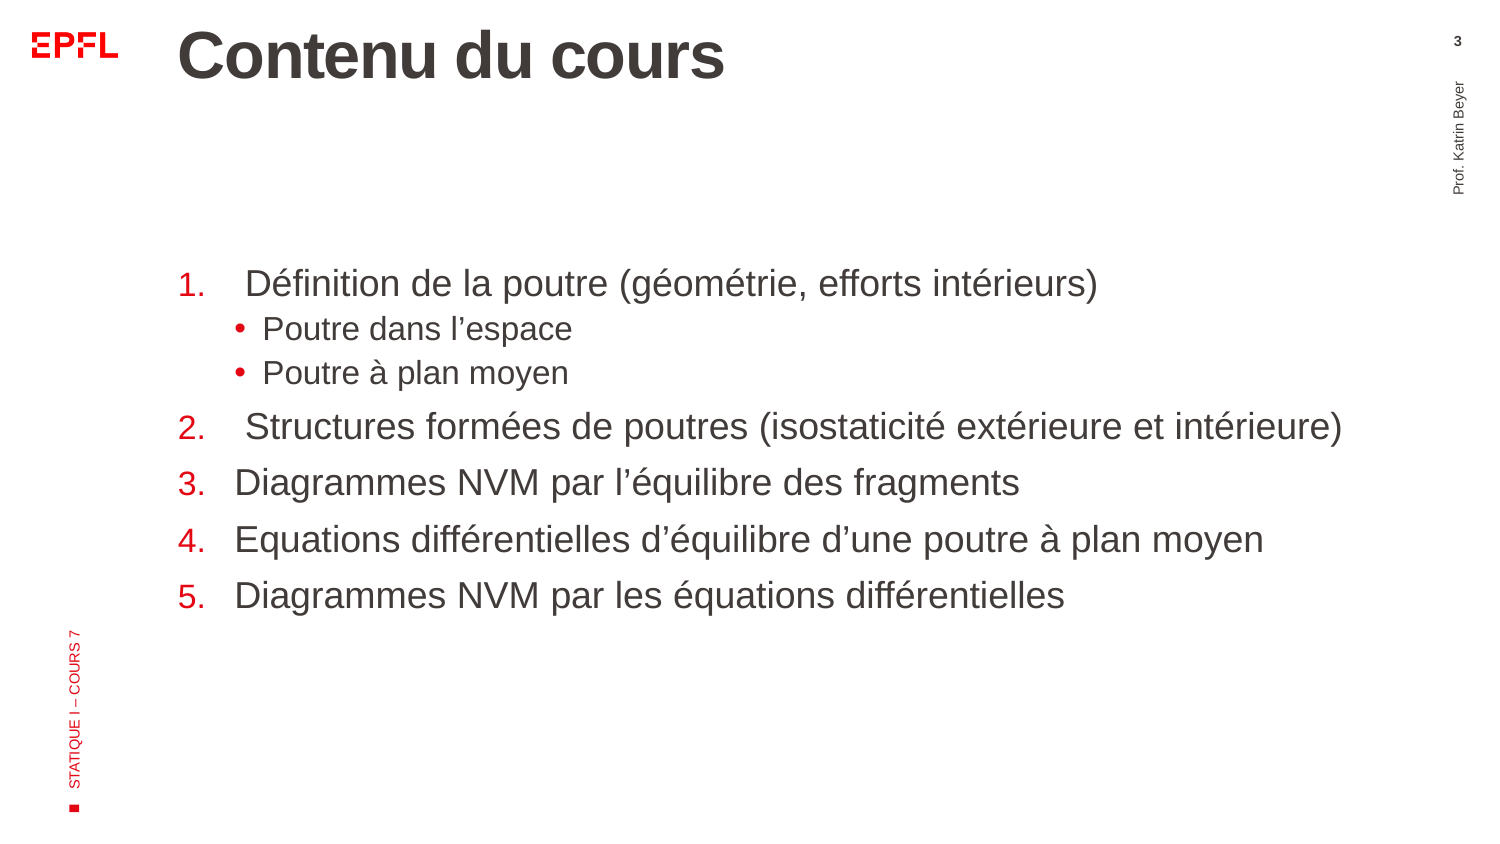

# Contenu du cours
3
 Définition de la poutre (géométrie, efforts intérieurs)
Poutre dans l’espace
Poutre à plan moyen
 Structures formées de poutres (isostaticité extérieure et intérieure)
Diagrammes NVM par l’équilibre des fragments
Equations différentielles d’équilibre d’une poutre à plan moyen
Diagrammes NVM par les équations différentielles
Prof. Katrin Beyer
STATIQUE I – COURS 7